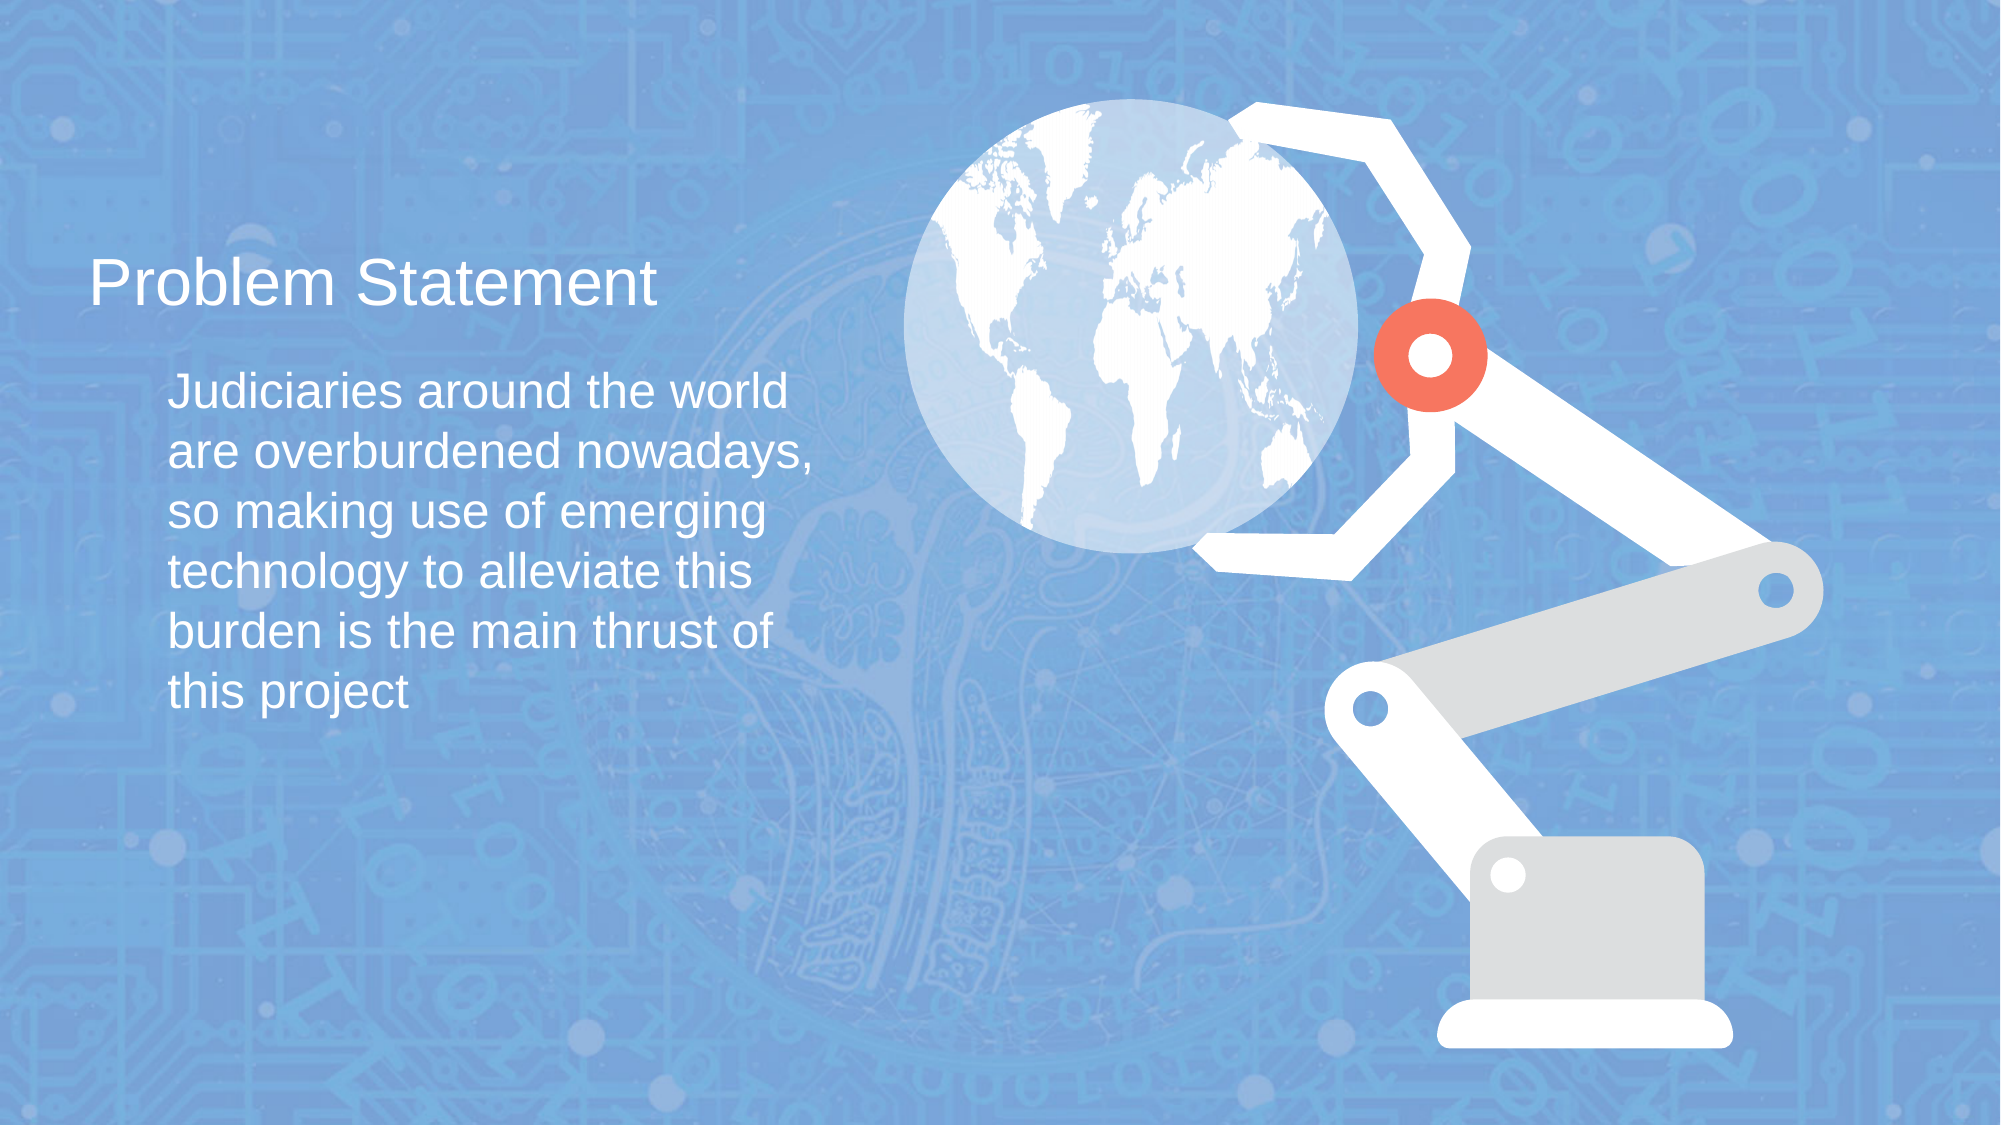

Problem Statement

Judiciaries around the world are overburdened nowadays, so making use of emerging technology to alleviate this burden is the main thrust of this project